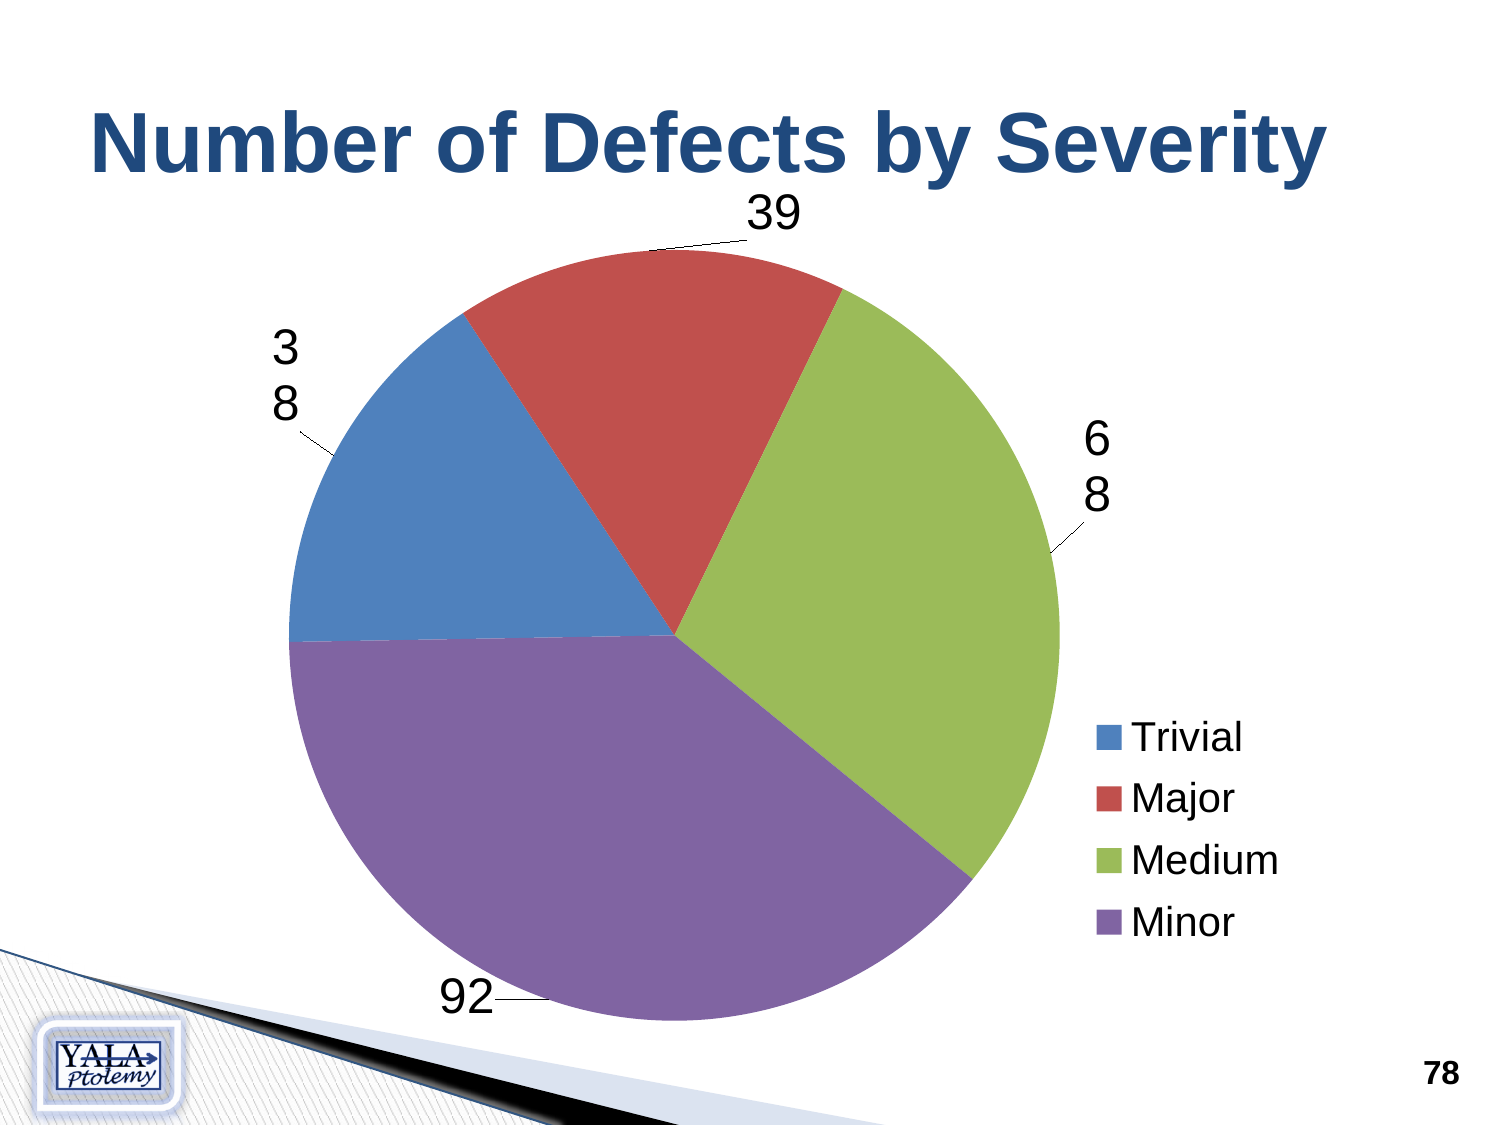

# Number of Defects by Severity

### Chart

| Category | Total |
|---|---|
| Trivial | 38.0 |
| Major | 39.0 |
| Medium | 68.0 |
| Minor | 92.0 |
78